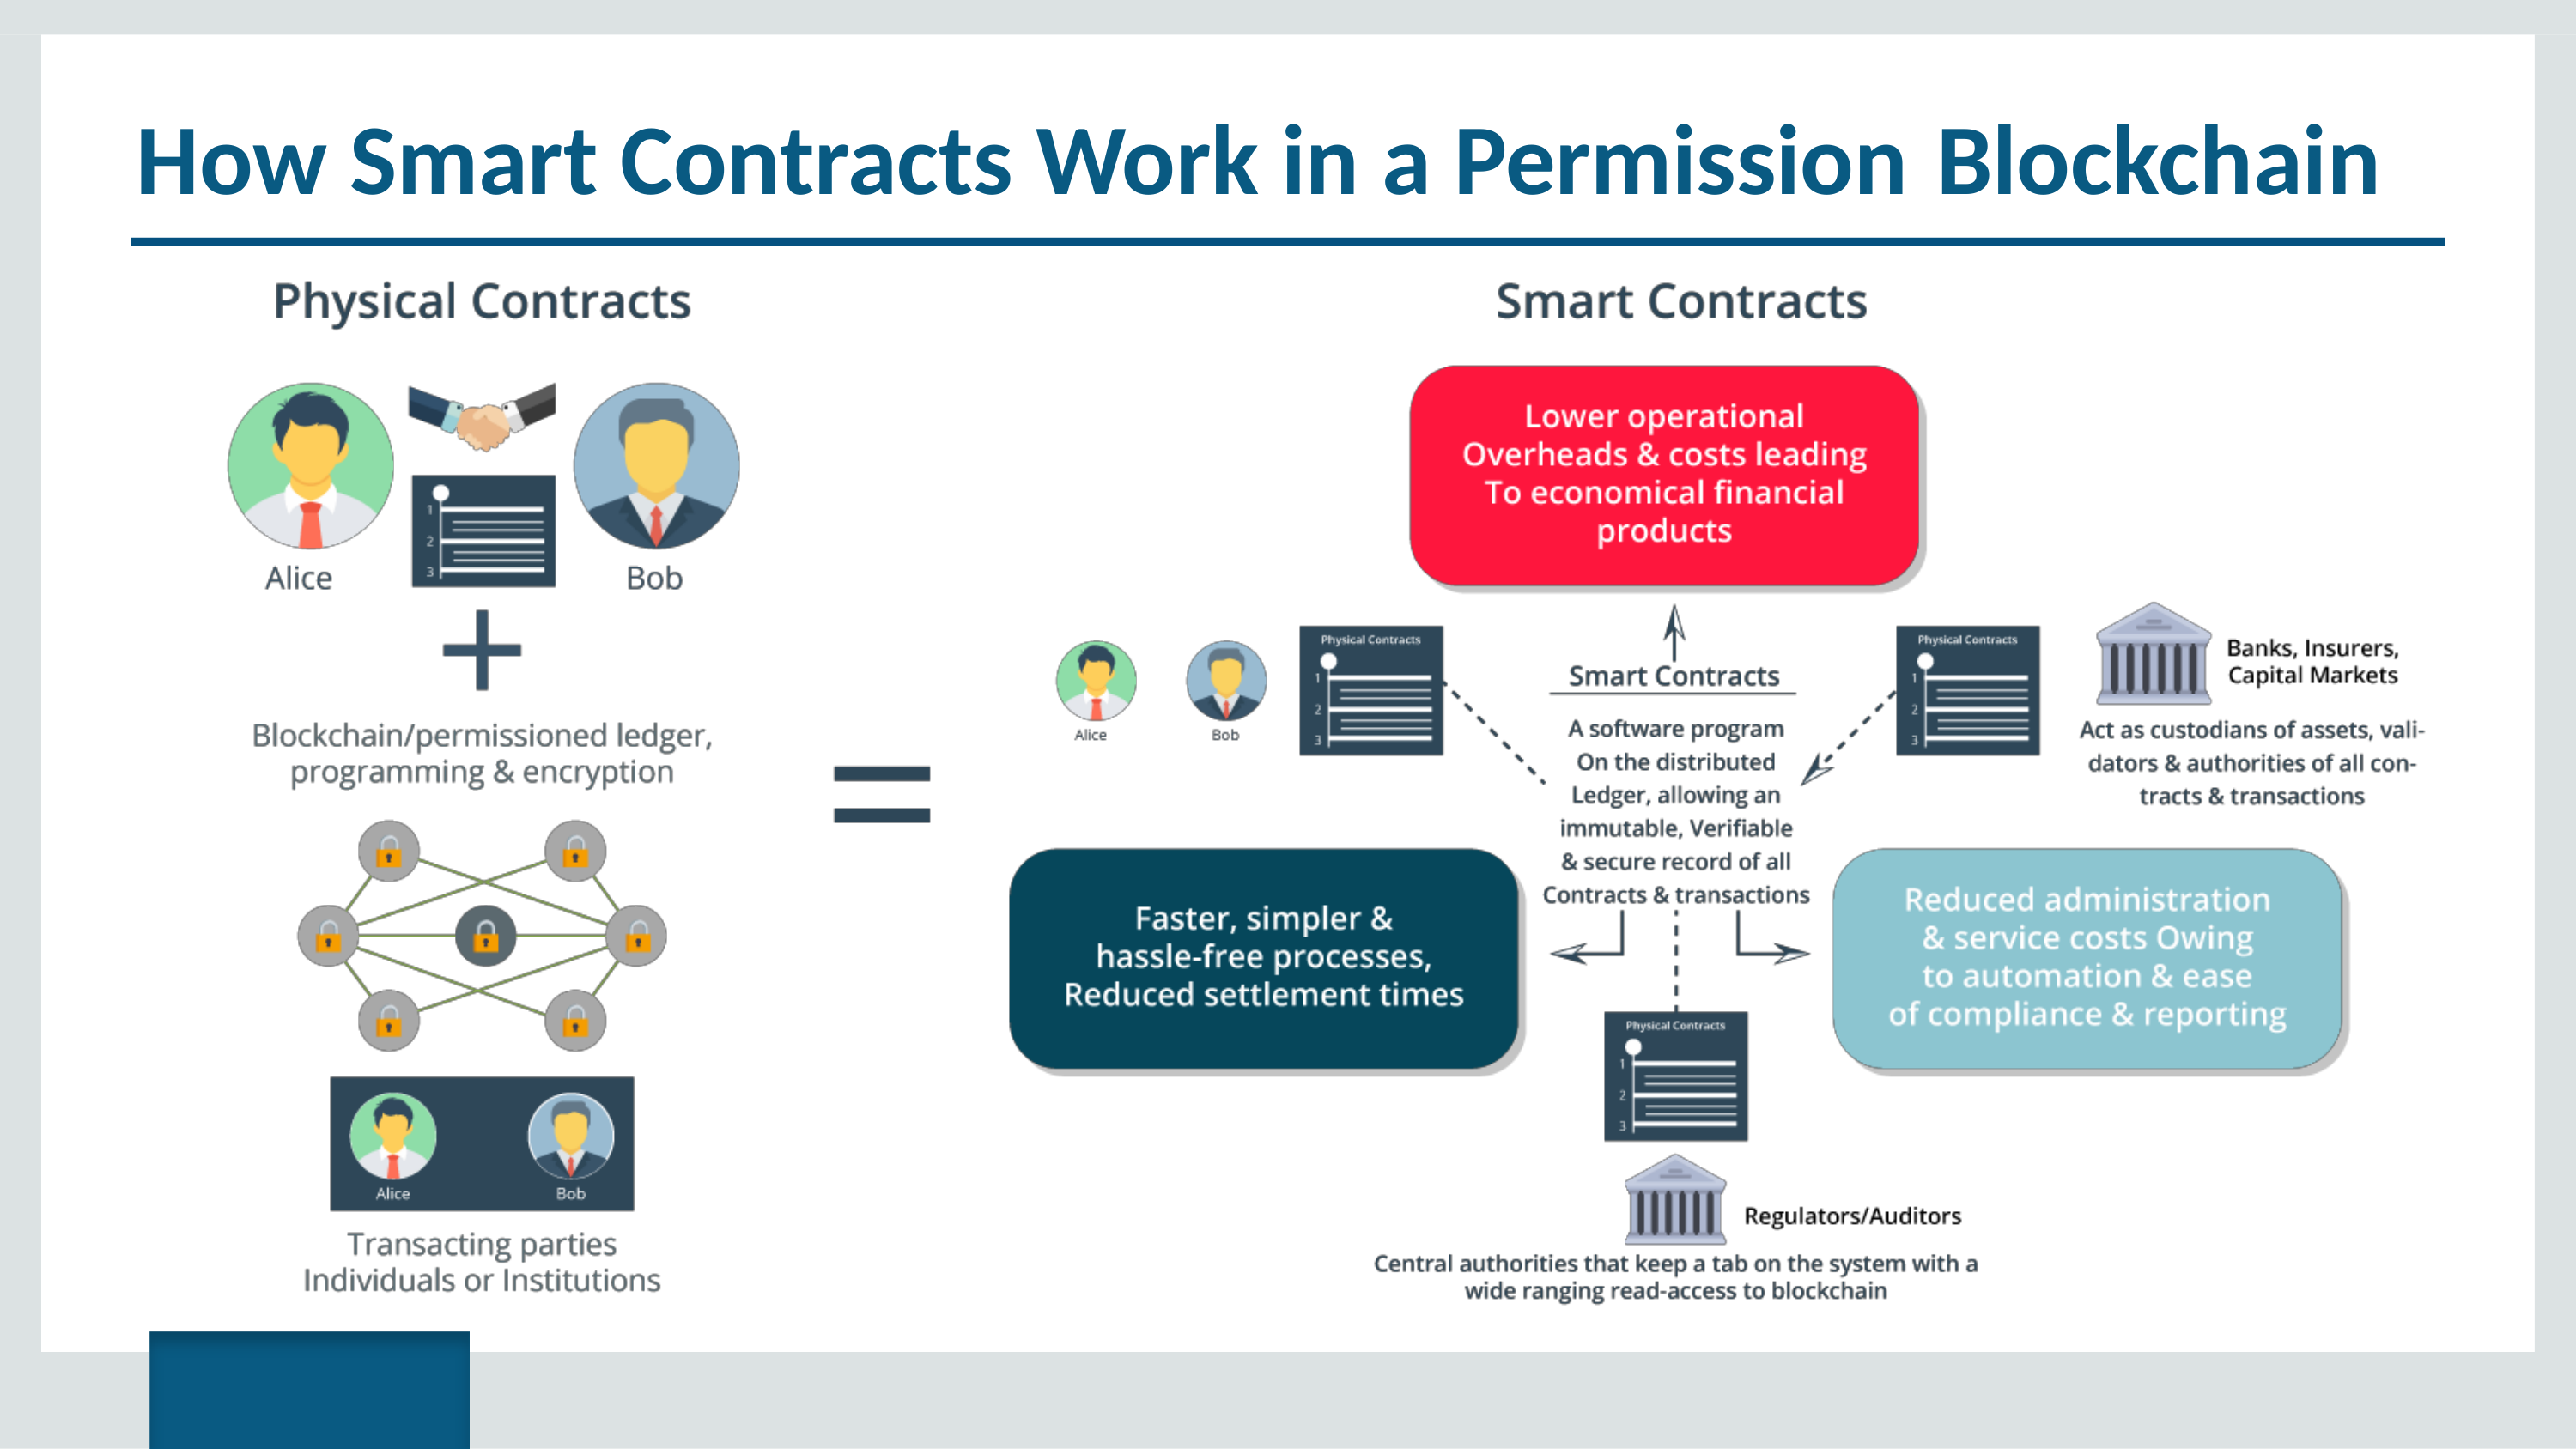

# How Smart Contracts Work in a Permission Blockchain